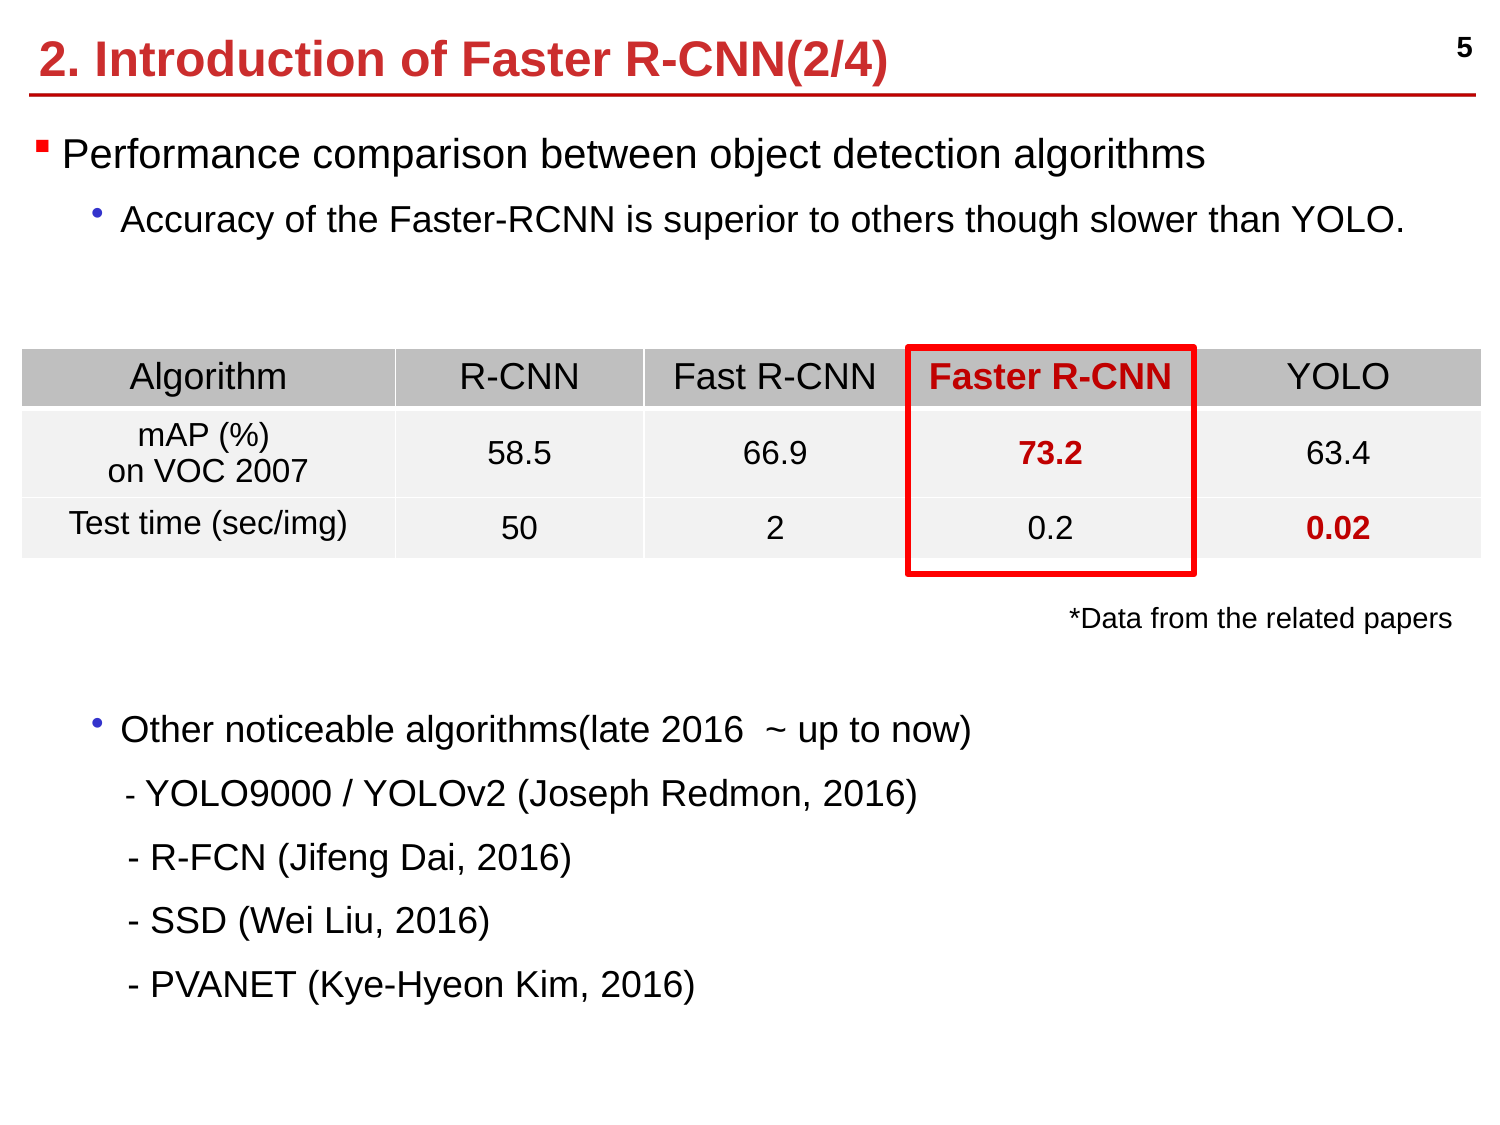

2. Introduction of Faster R-CNN(2/4)

5
Performance comparison between object detection algorithms
Accuracy of the Faster-RCNN is superior to others though slower than YOLO.

Other noticeable algorithms(late 2016  ~ up to now)
  - YOLO9000 / YOLOv2 (Joseph Redmon, 2016)
  - R-FCN (Jifeng Dai, 2016)
  - SSD (Wei Liu, 2016)
  - PVANET (Kye-Hyeon Kim, 2016)

| Algorithm | R-CNN | Fast R-CNN | Faster R-CNN | YOLO |
| --- | --- | --- | --- | --- |
| mAP (%) on VOC 2007 | 58.5 | 66.9 | 73.2 | 63.4 |
| Test time (sec/img) | 50 | 2 | 0.2 | 0.02 |

*Data from the related papers